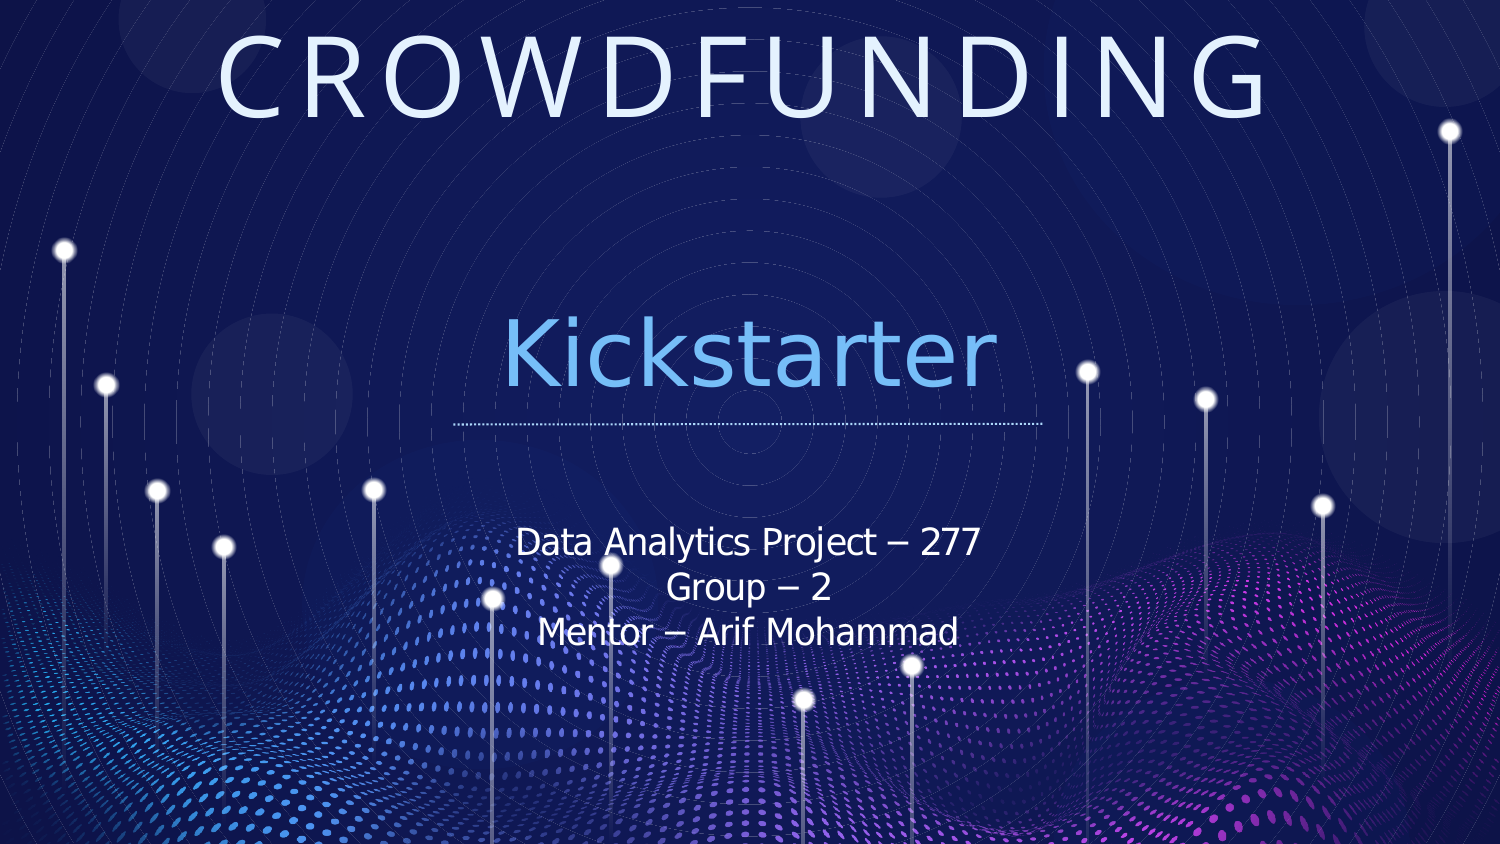

# CROWDFUNDING Kickstarter

Data Analytics Project – 277
Group – 2
Mentor – Arif Mohammad